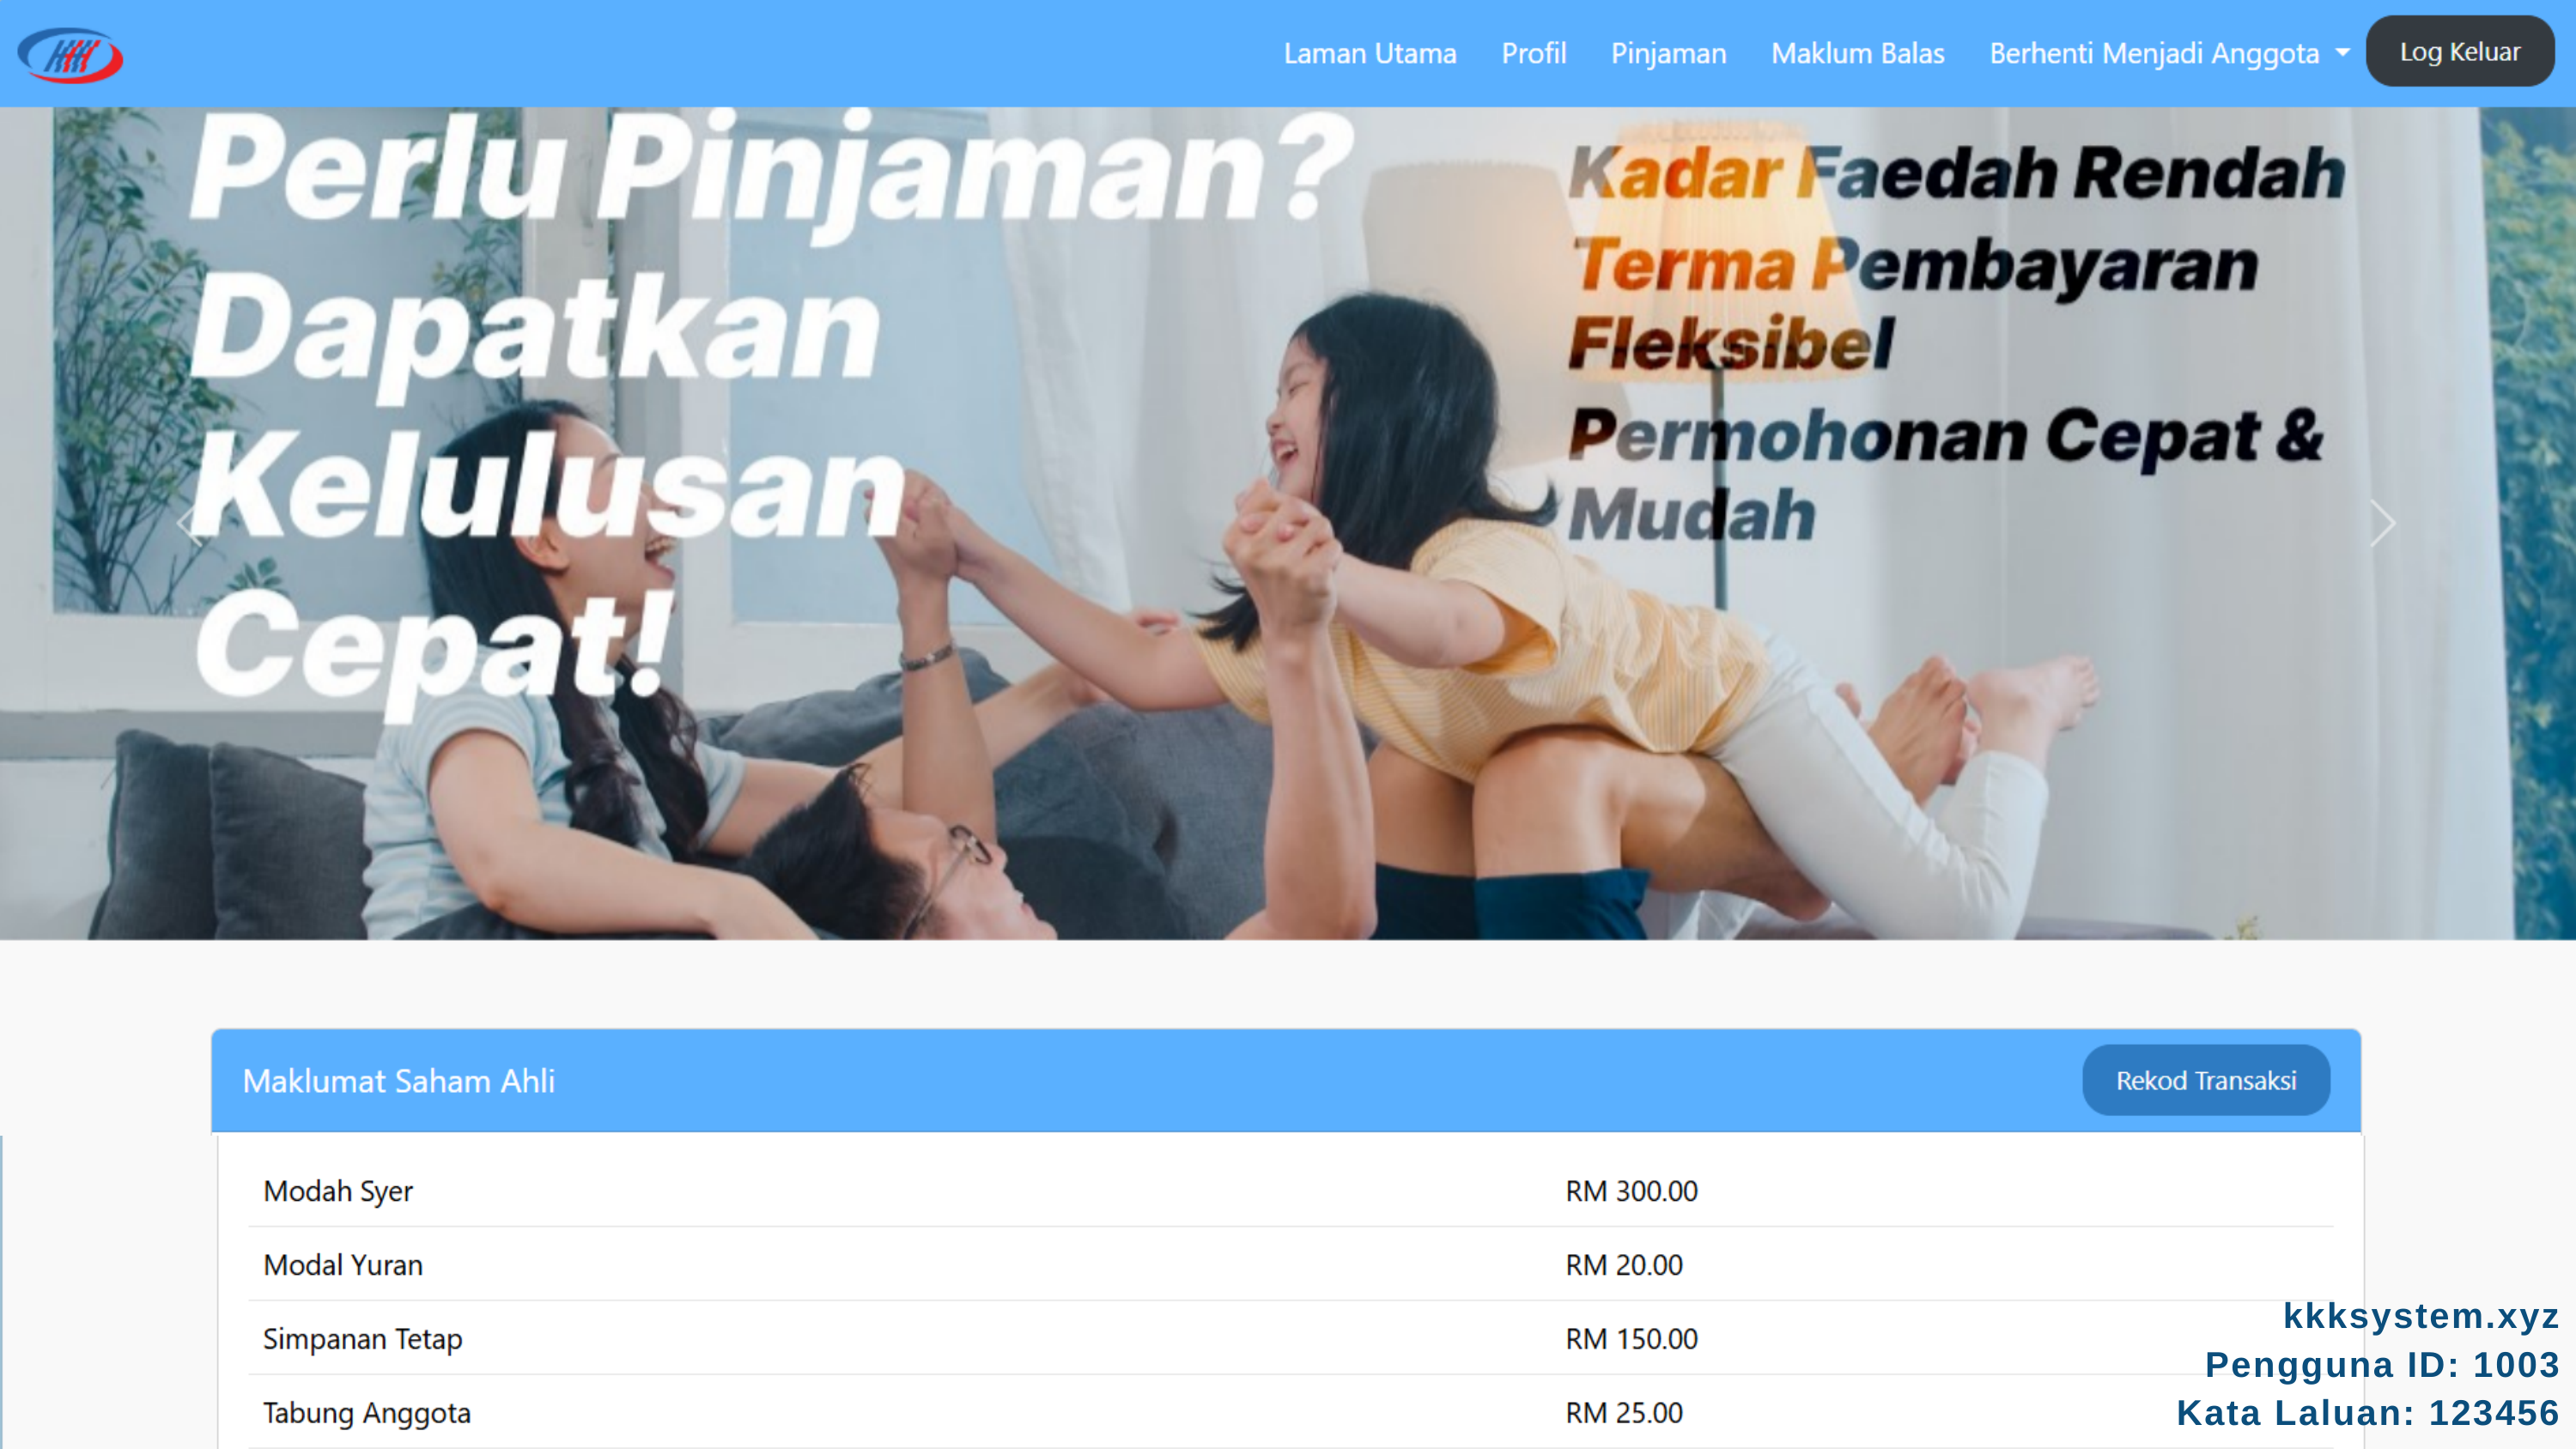

kkksystem.xyz
Pengguna ID: 1003
Kata Laluan: 123456